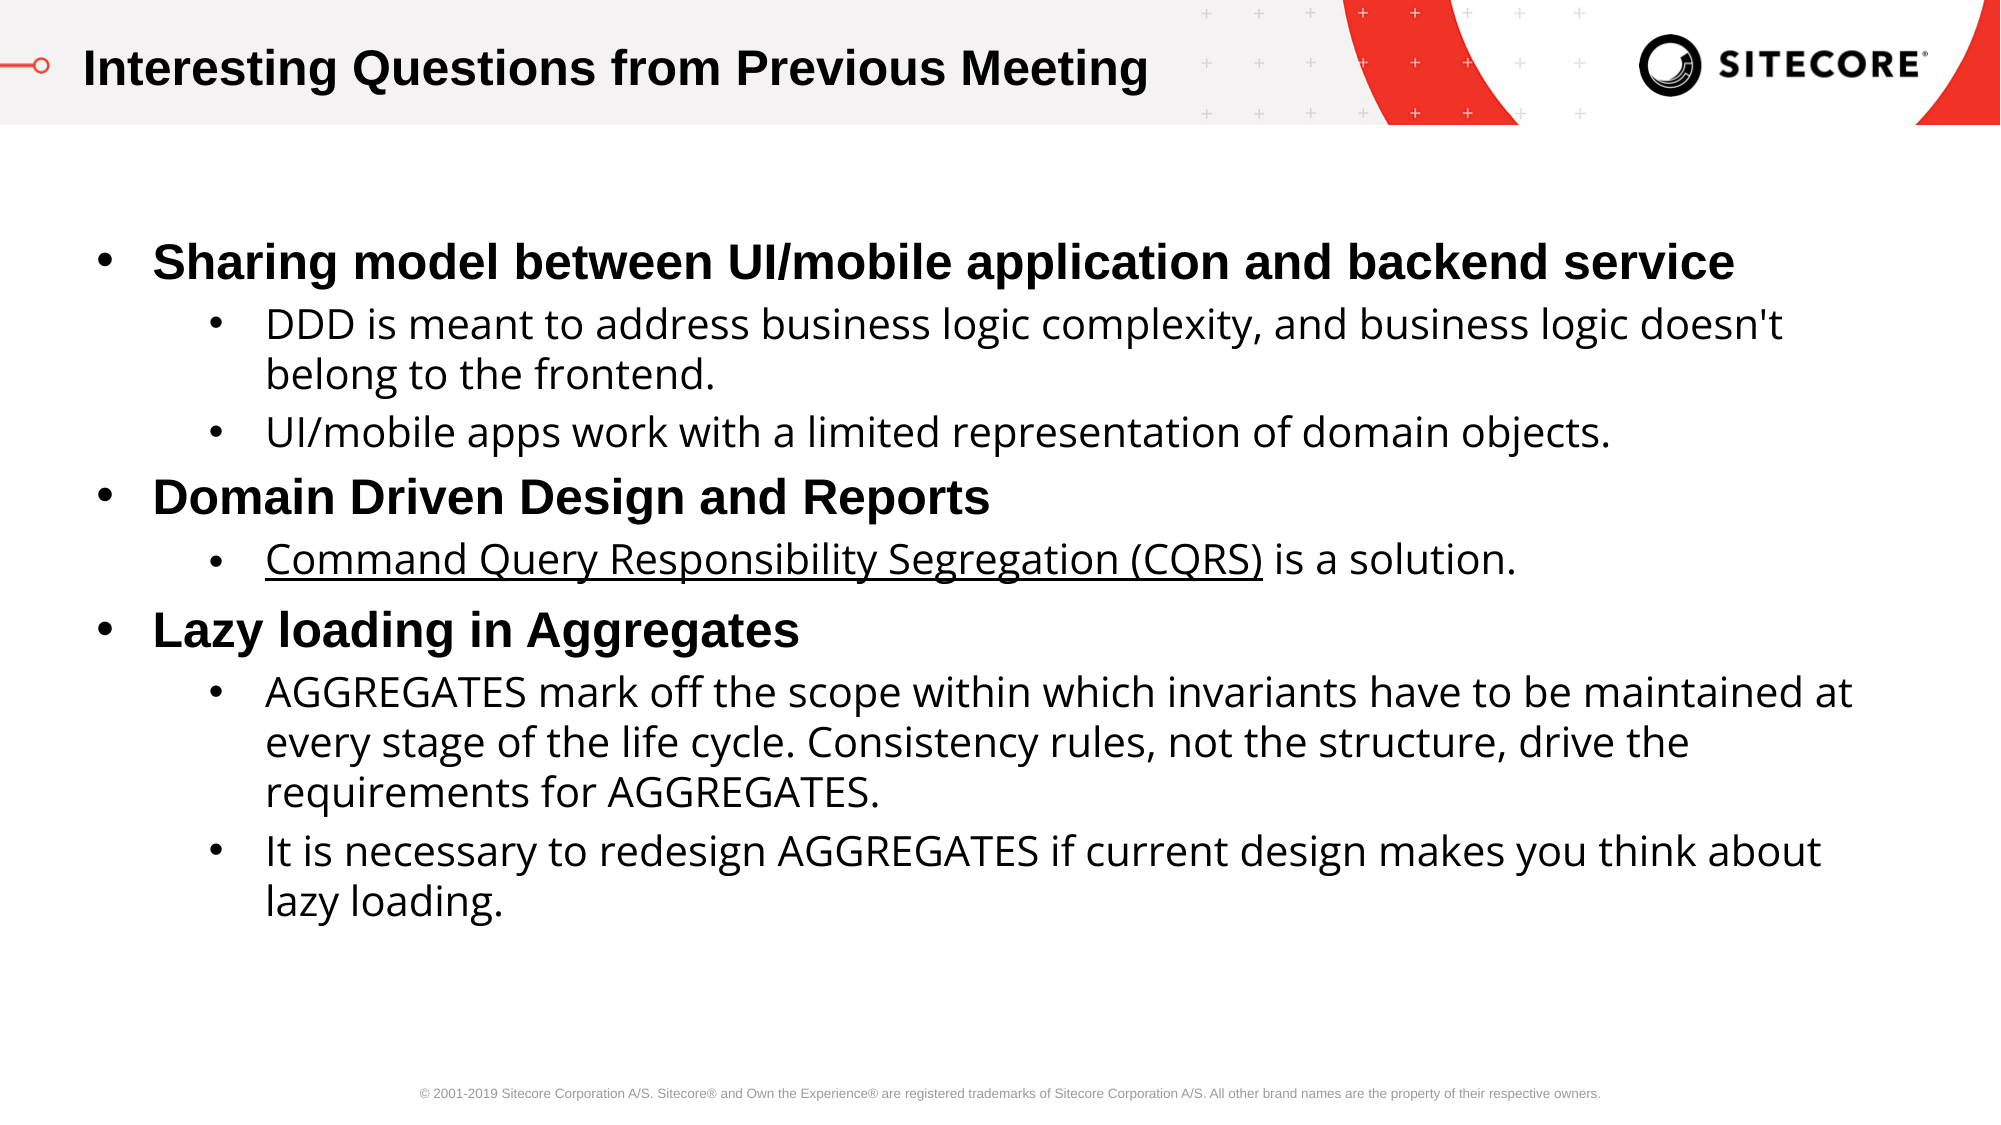

Interesting Questions from Previous Meeting
Sharing model between UI/mobile application and backend service
DDD is meant to address business logic complexity, and business logic doesn't belong to the frontend.
UI/mobile apps work with a limited representation of domain objects.
Domain Driven Design and Reports
Command Query Responsibility Segregation (CQRS) is a solution.
Lazy loading in Aggregates
AGGREGATES mark off the scope within which invariants have to be maintained at every stage of the life cycle. Consistency rules, not the structure, drive the requirements for AGGREGATES.
It is necessary to redesign AGGREGATES if current design makes you think about lazy loading.